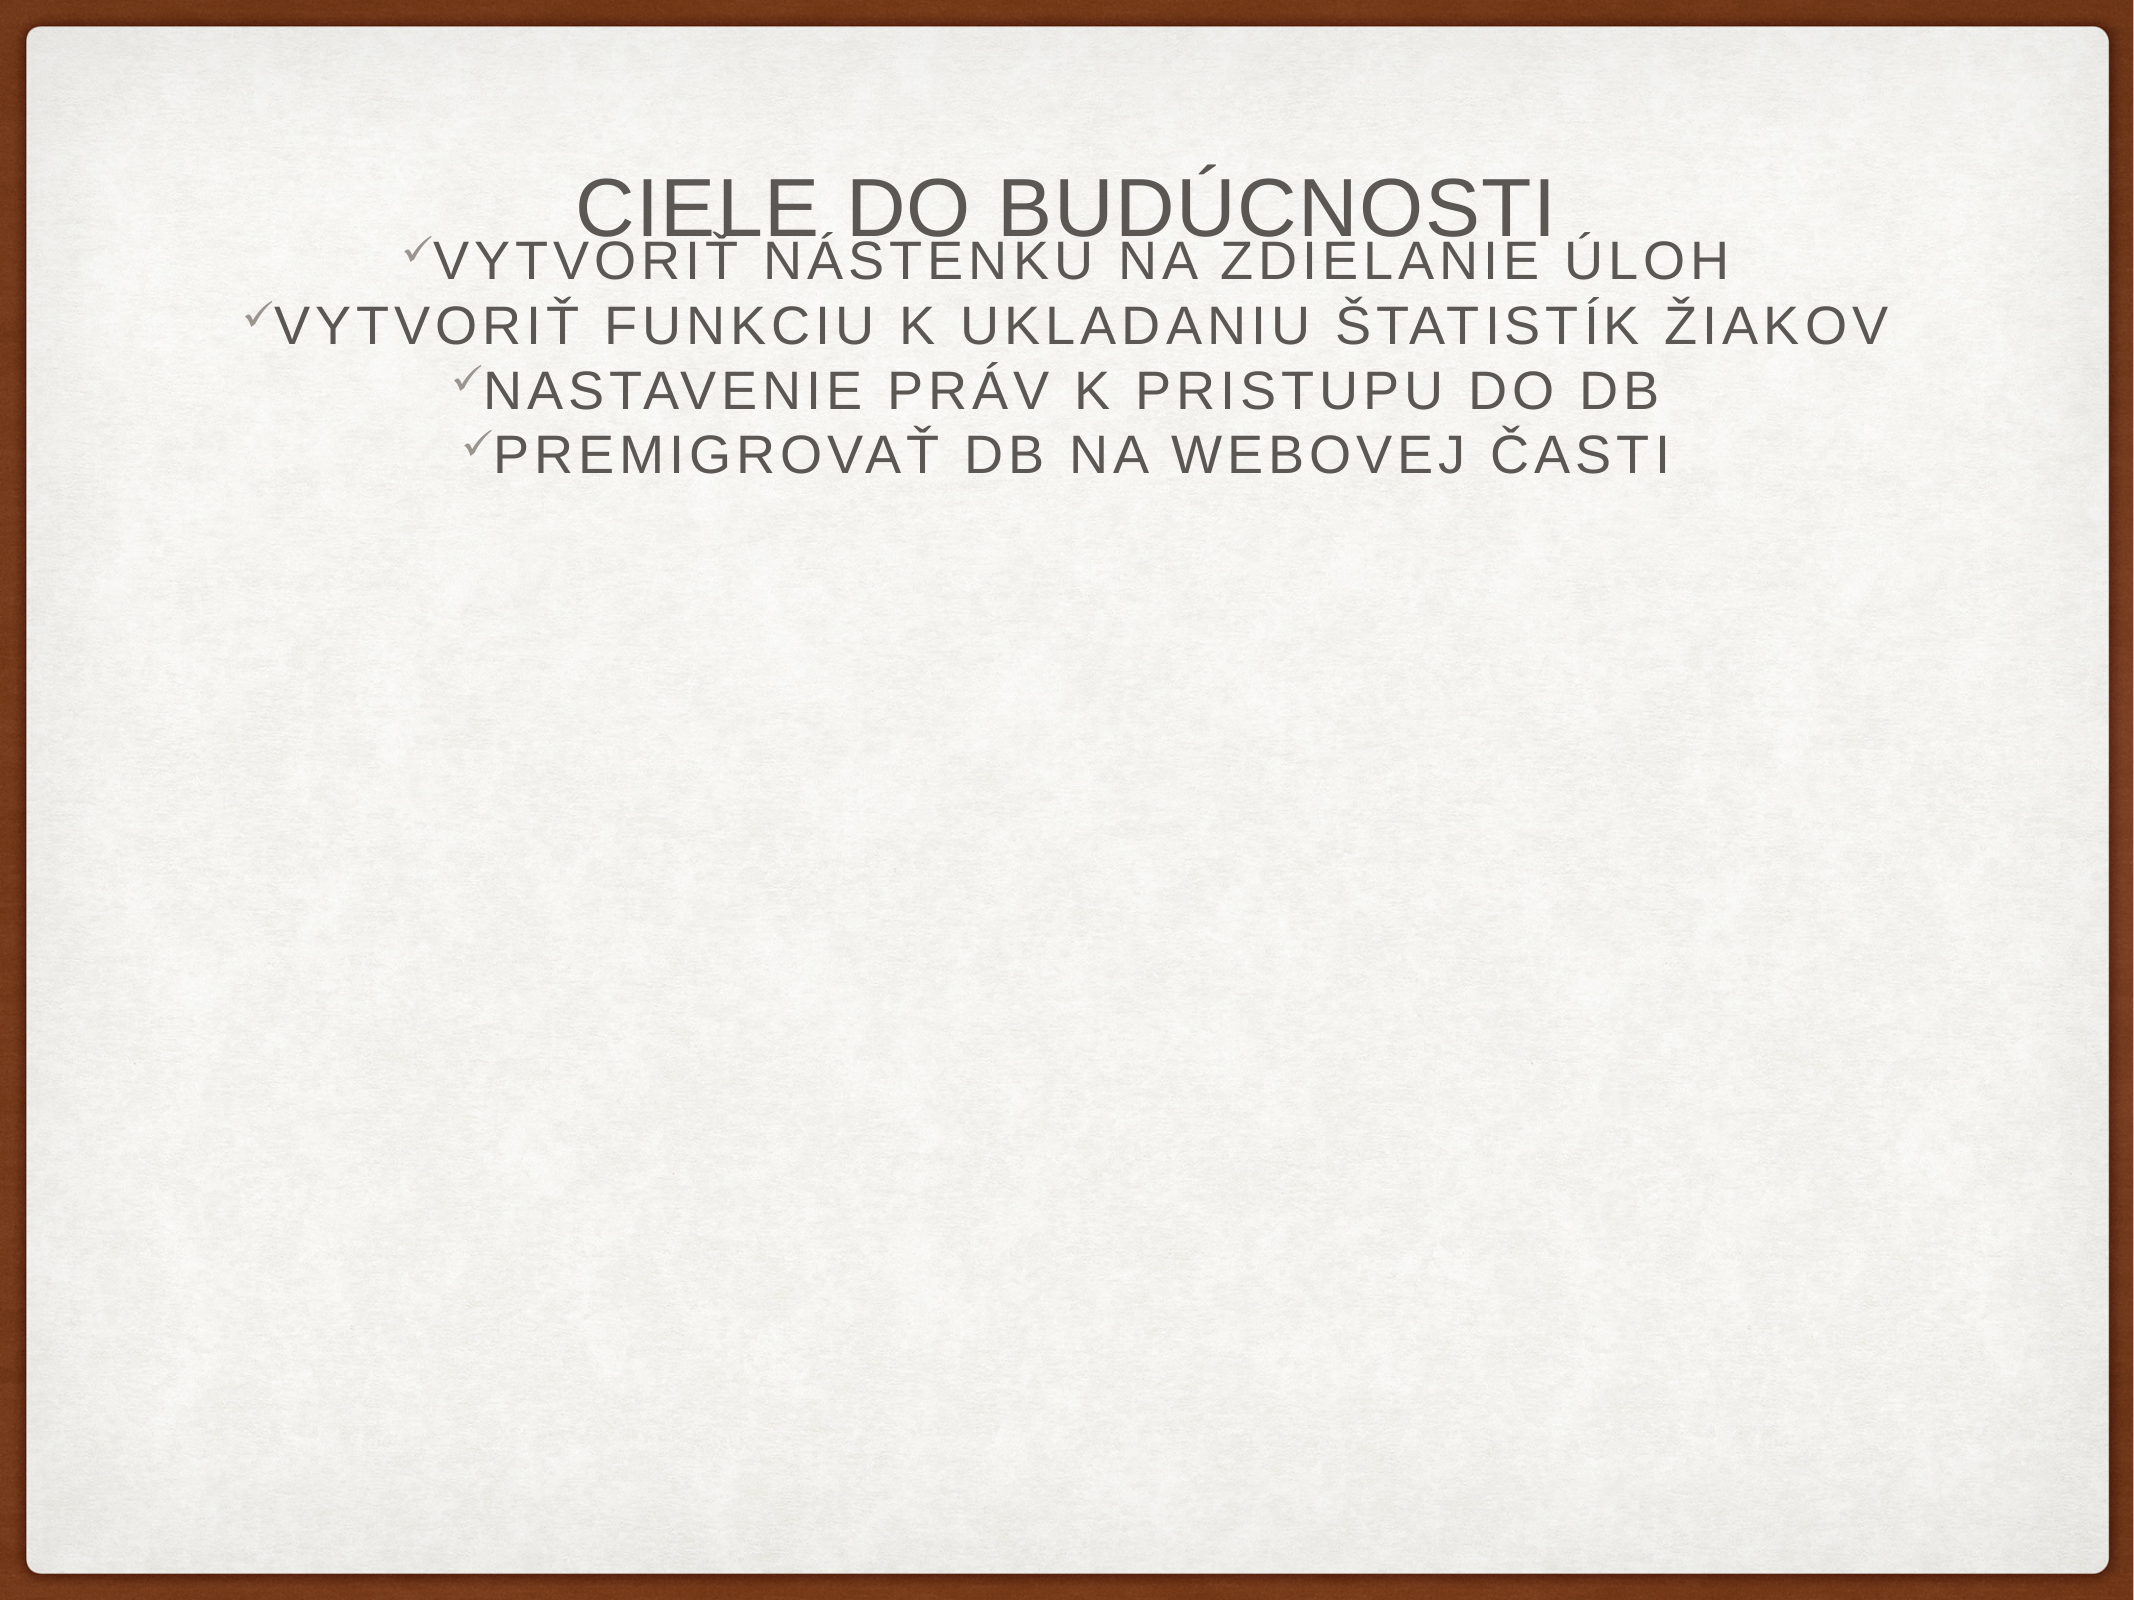

Vytvoriť nástenku na zdielanie úloh
Vytvoriť funkciu k ukladaniu štatistík žiakov
Nastavenie práv k pristupu do DB
Premigrovať Db na webovej časti
# Ciele do budúcnosti